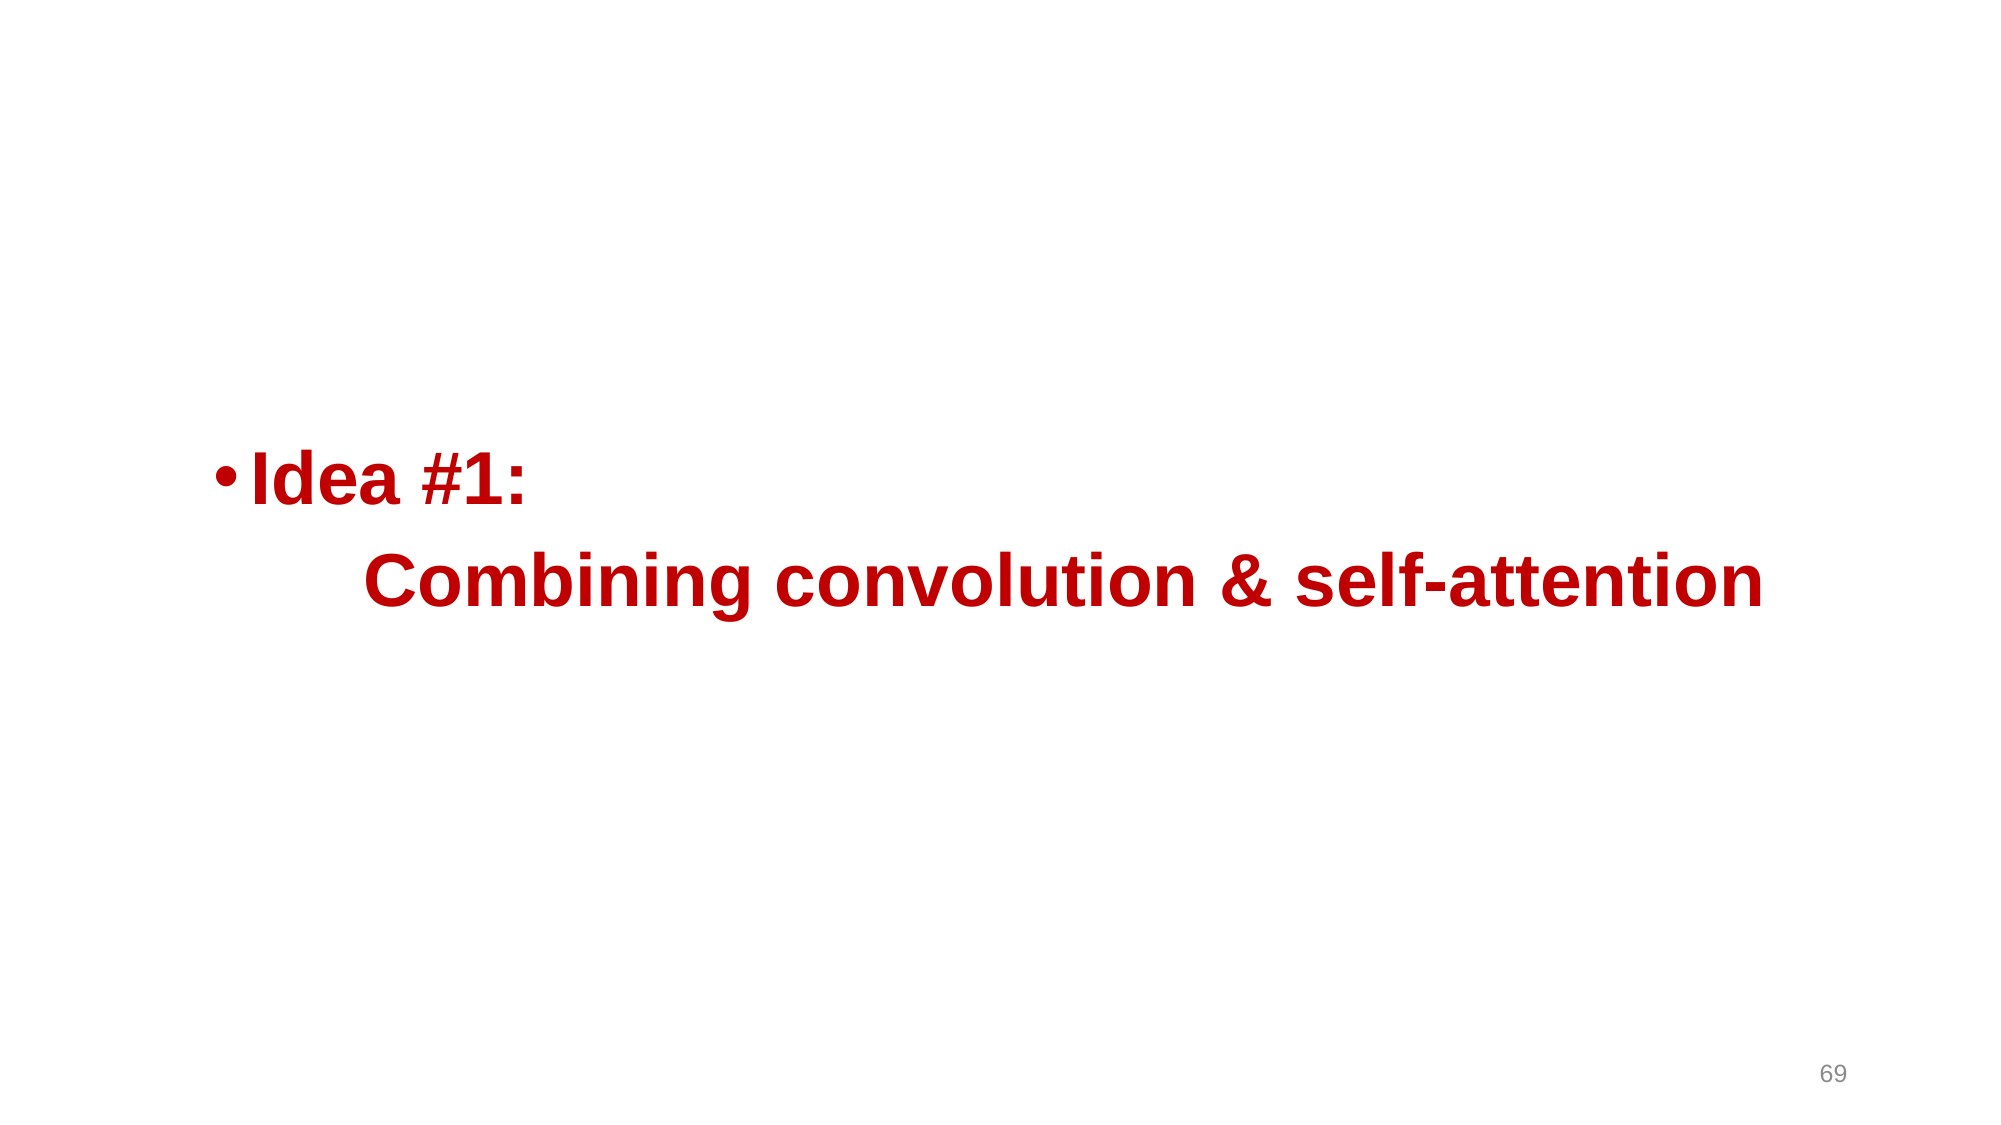

Idea #1:
	Combining convolution & self-attention

69